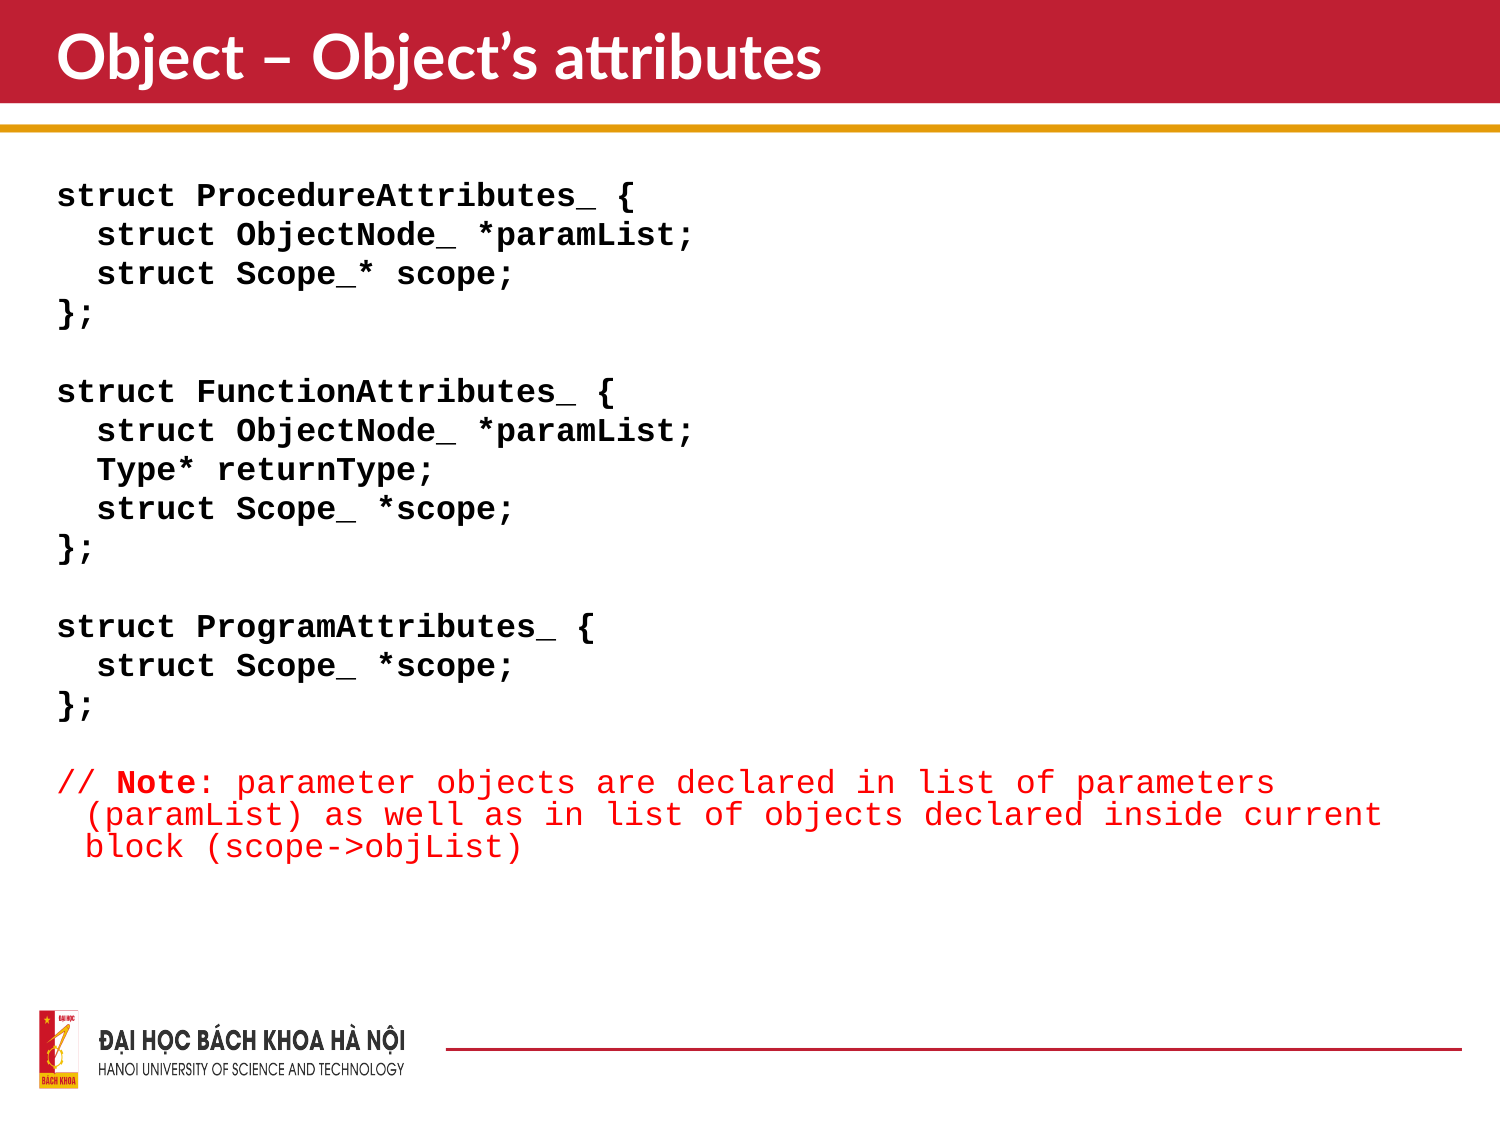

# Object – Object’s attributes
struct ProcedureAttributes_ {
  struct ObjectNode_ *paramList;
  struct Scope_* scope;
};

struct FunctionAttributes_ {
  struct ObjectNode_ *paramList;
  Type* returnType;
  struct Scope_ *scope;
};

struct ProgramAttributes_ {
  struct Scope_ *scope;
};

// Note: parameter objects are declared in list of parameters (paramList) as well as in list of objects declared inside current block (scope->objList)